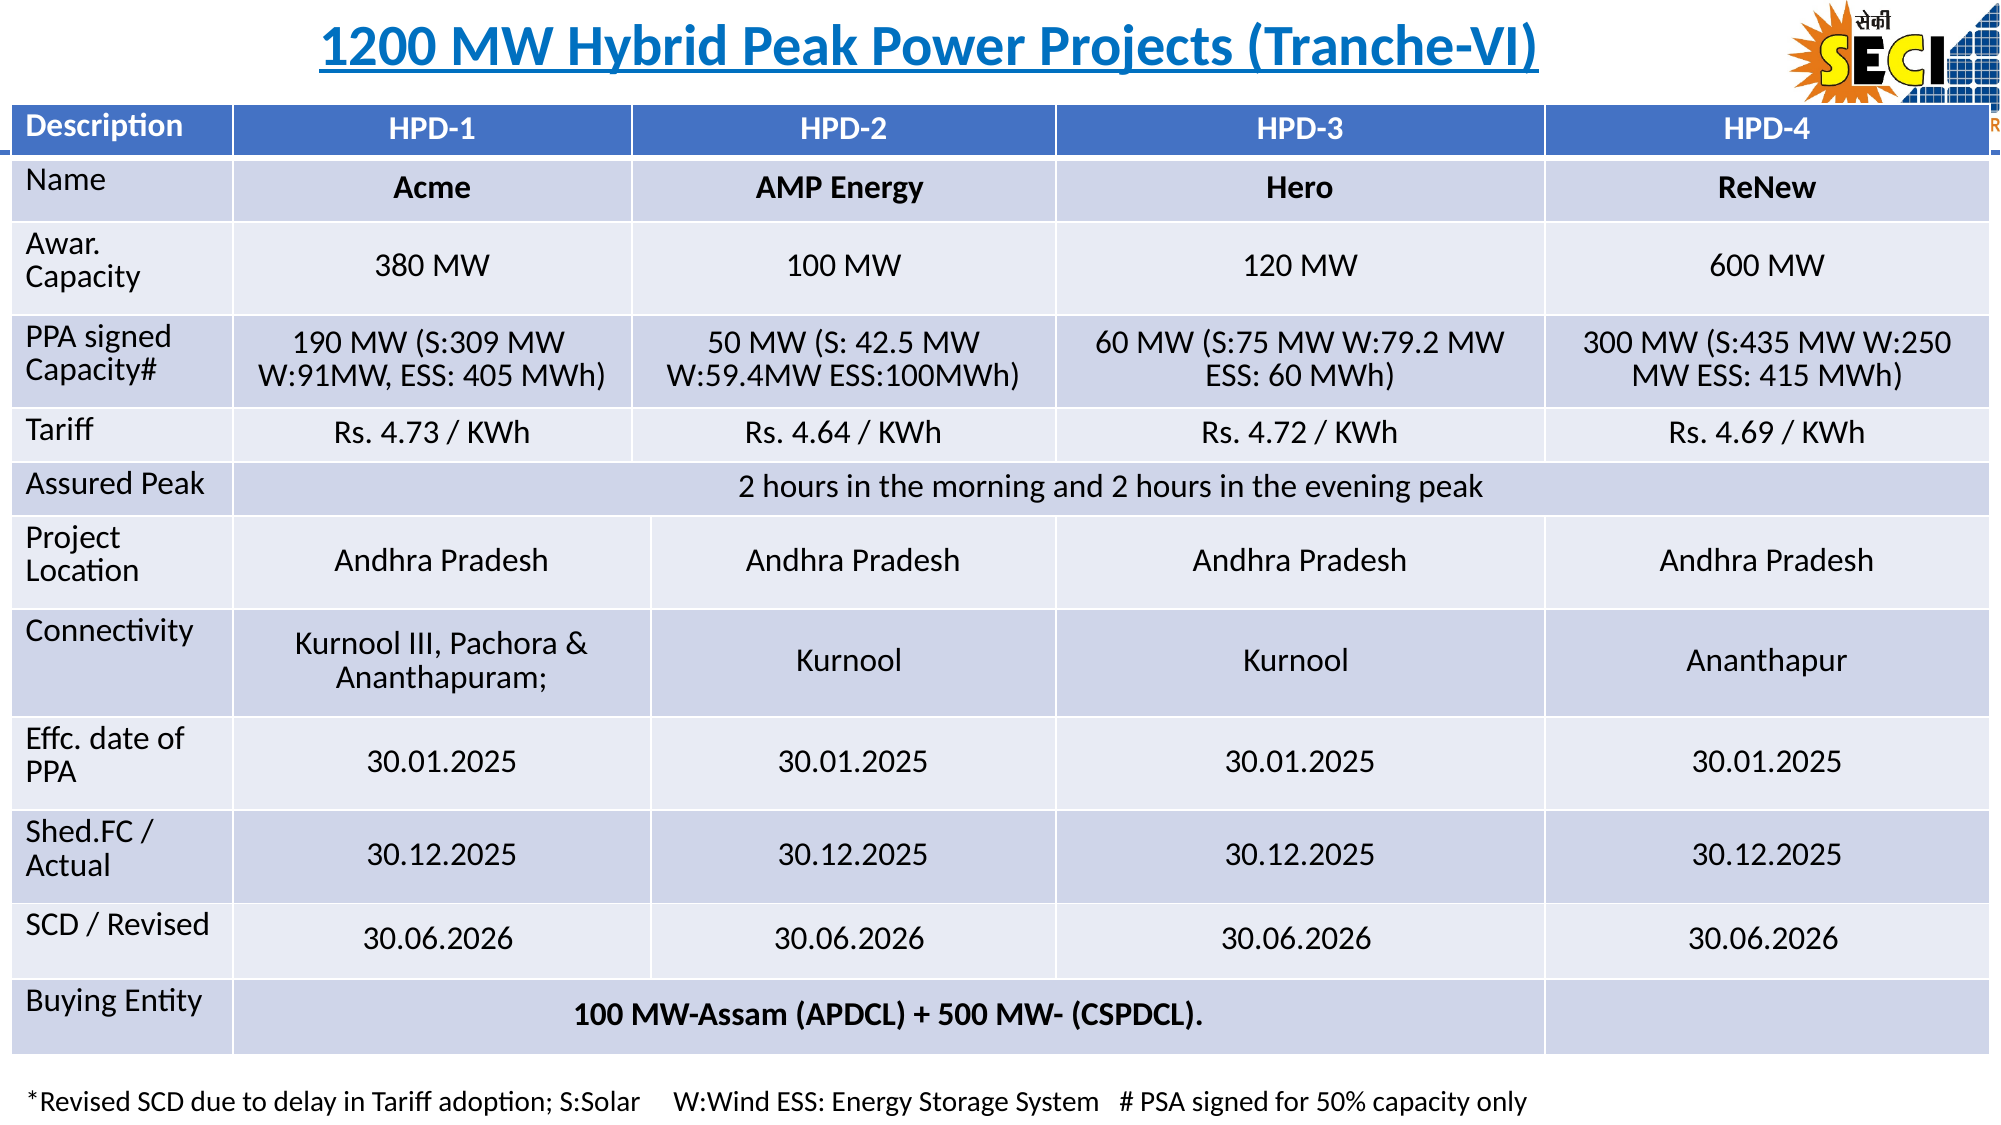

# 1200 MW Hybrid Peak Power Projects (Tranche-VI)
| Description | HPD-1 | HPD-2 |  | HPD-3 | HPD-4 |
| --- | --- | --- | --- | --- | --- |
| Name | Acme | AMP Energy |  | Hero | ReNew |
| Awar. Capacity | 380 MW | 100 MW |  | 120 MW | 600 MW |
| PPA signed Capacity# | 190 MW (S:309 MW W:91MW, ESS: 405 MWh) | 50 MW (S: 42.5 MW W:59.4MW ESS:100MWh) |  | 60 MW (S:75 MW W:79.2 MW ESS: 60 MWh) | 300 MW (S:435 MW W:250 MW ESS: 415 MWh) |
| Tariff | Rs. 4.73 / KWh | Rs. 4.64 / KWh |  | Rs. 4.72 / KWh | Rs. 4.69 / KWh |
| Assured Peak | 2 hours in the morning and 2 hours in the evening peak |  |  |  |  |
| Project Location | Andhra Pradesh | Andhra Pradesh | Andhra Pradesh | Andhra Pradesh | Andhra Pradesh |
| Connectivity | Kurnool III, Pachora & Ananthapuram; | Kurnool | Kurnool | Kurnool | Ananthapur |
| Effc. date of PPA | 30.01.2025 | 30.01.2025 | 30.01.2025 | 30.01.2025 | 30.01.2025 |
| Shed.FC / Actual | 30.12.2025 | 30.12.2025 | 30.12.2025 | 30.12.2025 | 30.12.2025 |
| SCD / Revised | 30.06.2026 |  | 30.06.2026 | 30.06.2026 | 30.06.2026 |
| Buying Entity | 100 MW-Assam (APDCL) + 500 MW- (CSPDCL). |  |  |  |  |
*Revised SCD due to delay in Tariff adoption; S:Solar     W:Wind ESS: Energy Storage System   # PSA signed for 50% capacity only